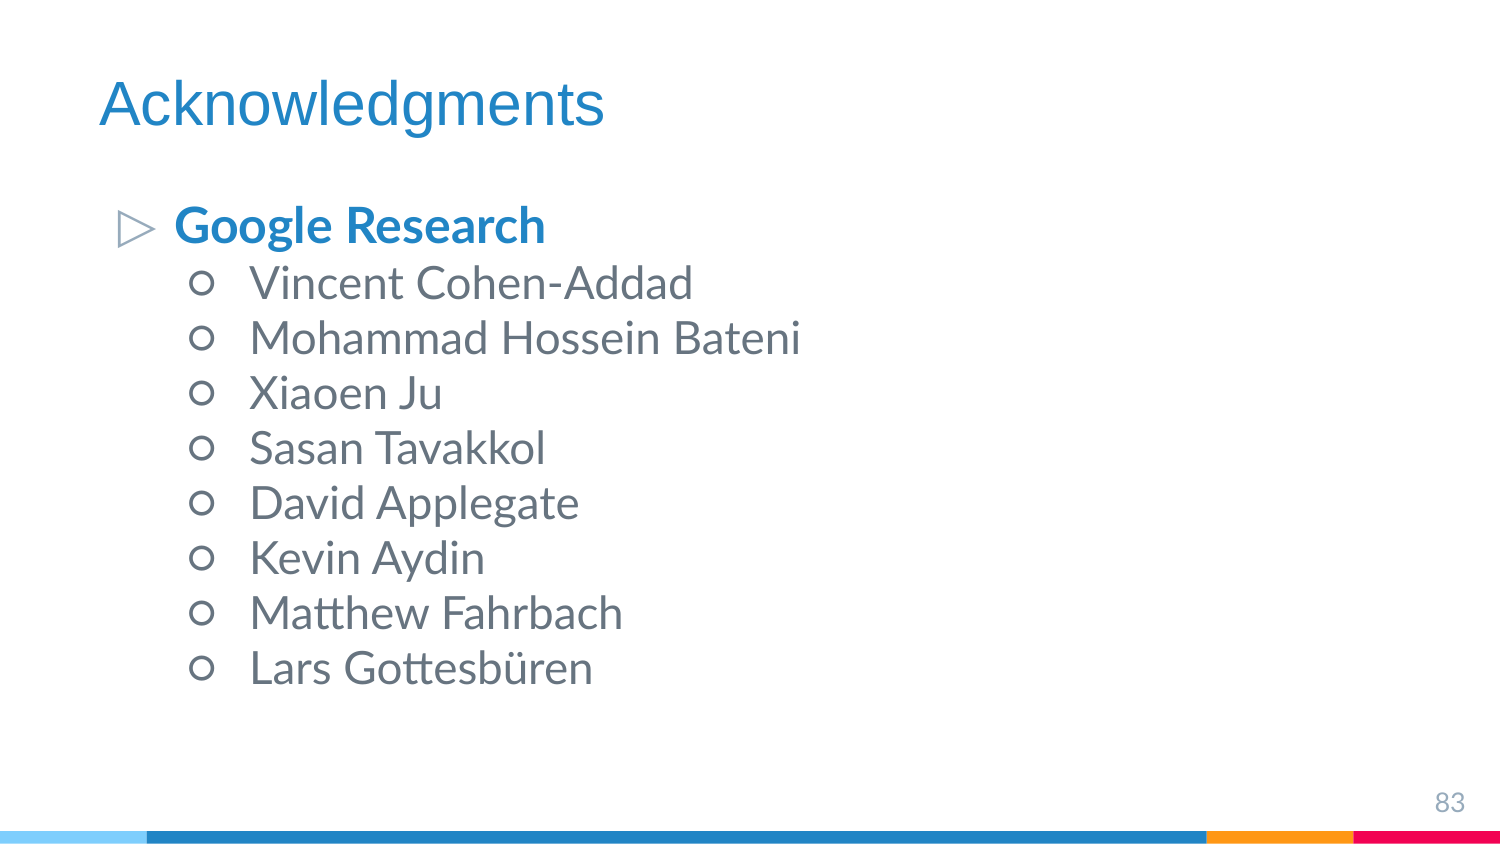

# Acknowledgments
Google Research
Vincent Cohen-Addad
Mohammad Hossein Bateni
Xiaoen Ju
Sasan Tavakkol
David Applegate
Kevin Aydin
Matthew Fahrbach
Lars Gottesbüren

83